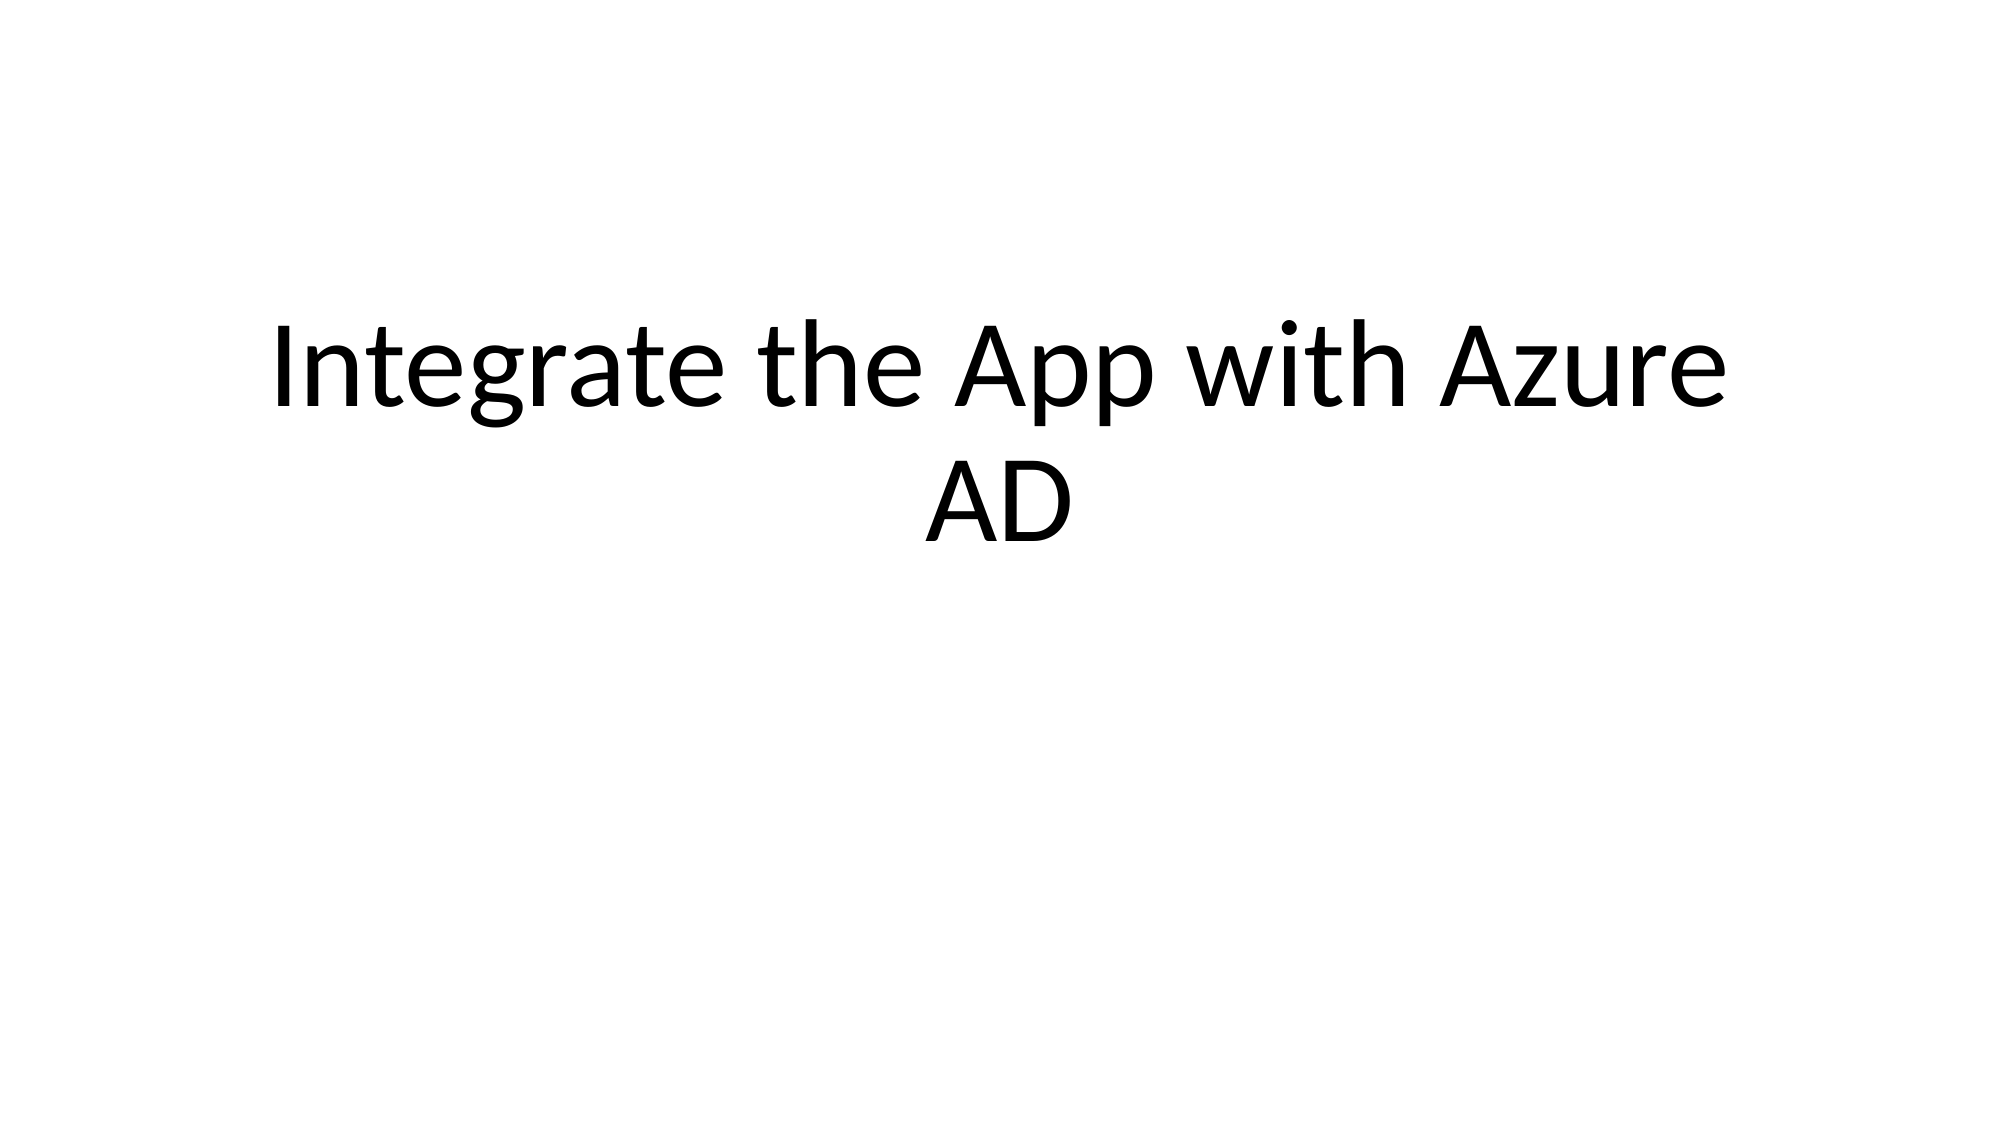

# Integrate the App with Azure AD